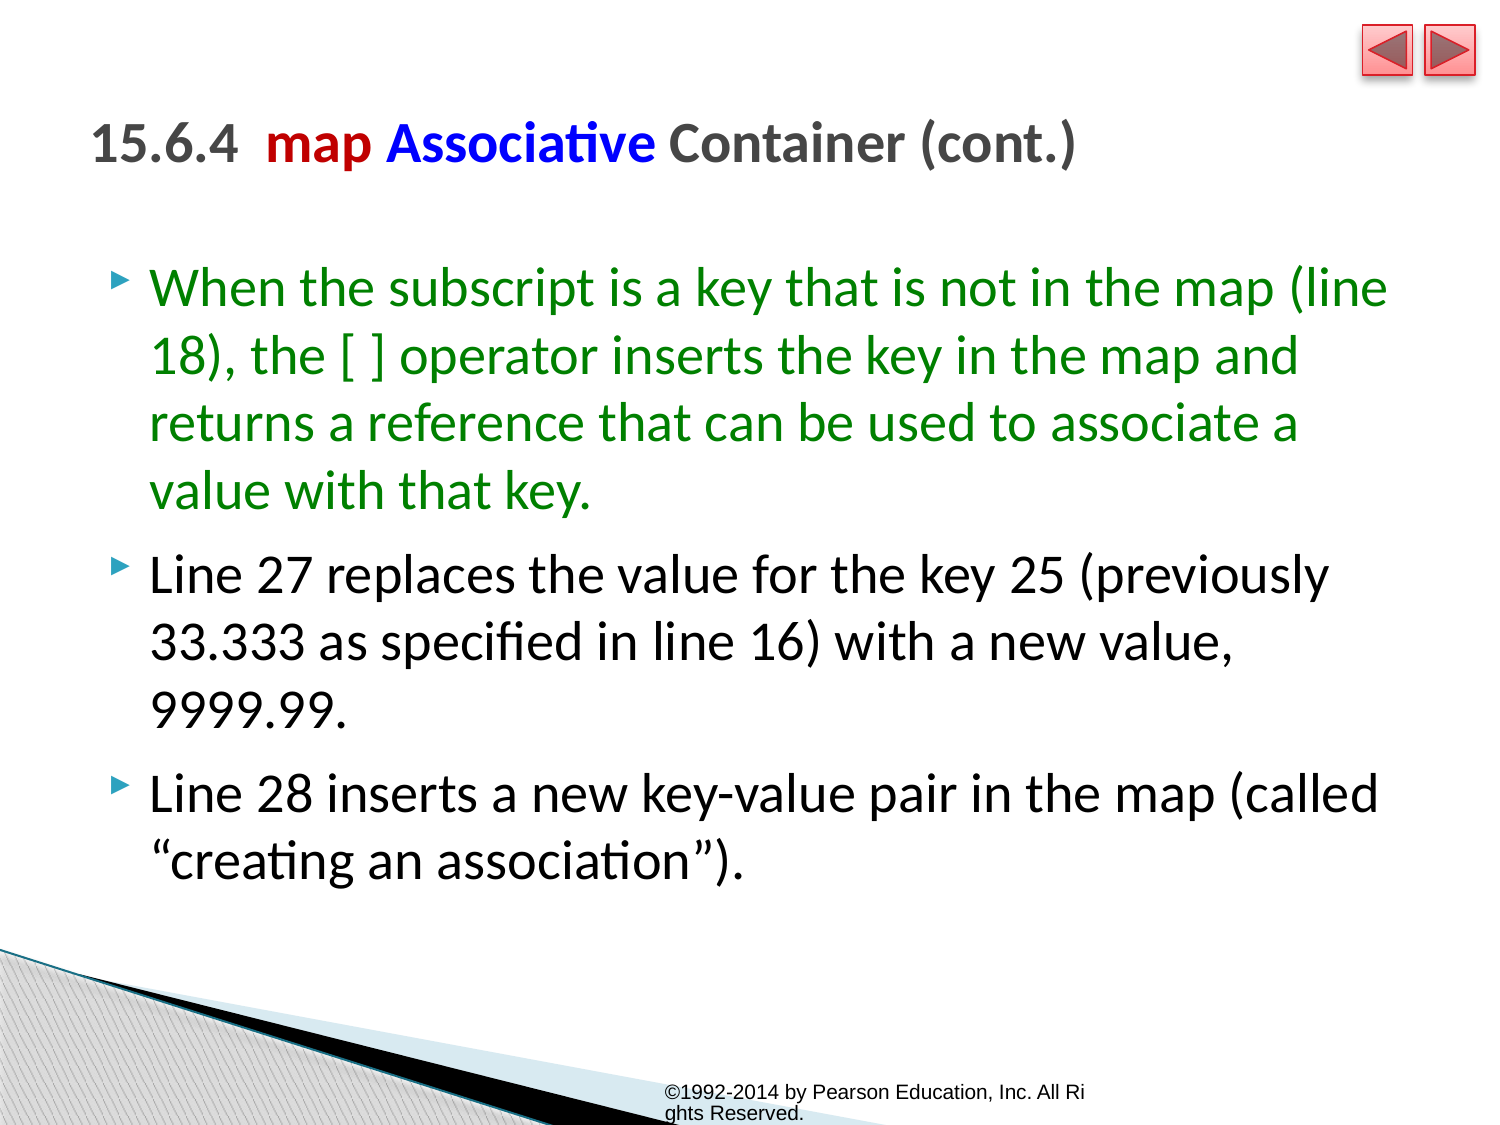

# 15.6.4  map Associative Container (cont.)
When the subscript is a key that is not in the map (line 18), the [ ] operator inserts the key in the map and returns a reference that can be used to associate a value with that key.
Line 27 replaces the value for the key 25 (previously 33.333 as specified in line 16) with a new value, 9999.99.
Line 28 inserts a new key-value pair in the map (called “creating an association”).
©1992-2014 by Pearson Education, Inc. All Rights Reserved.